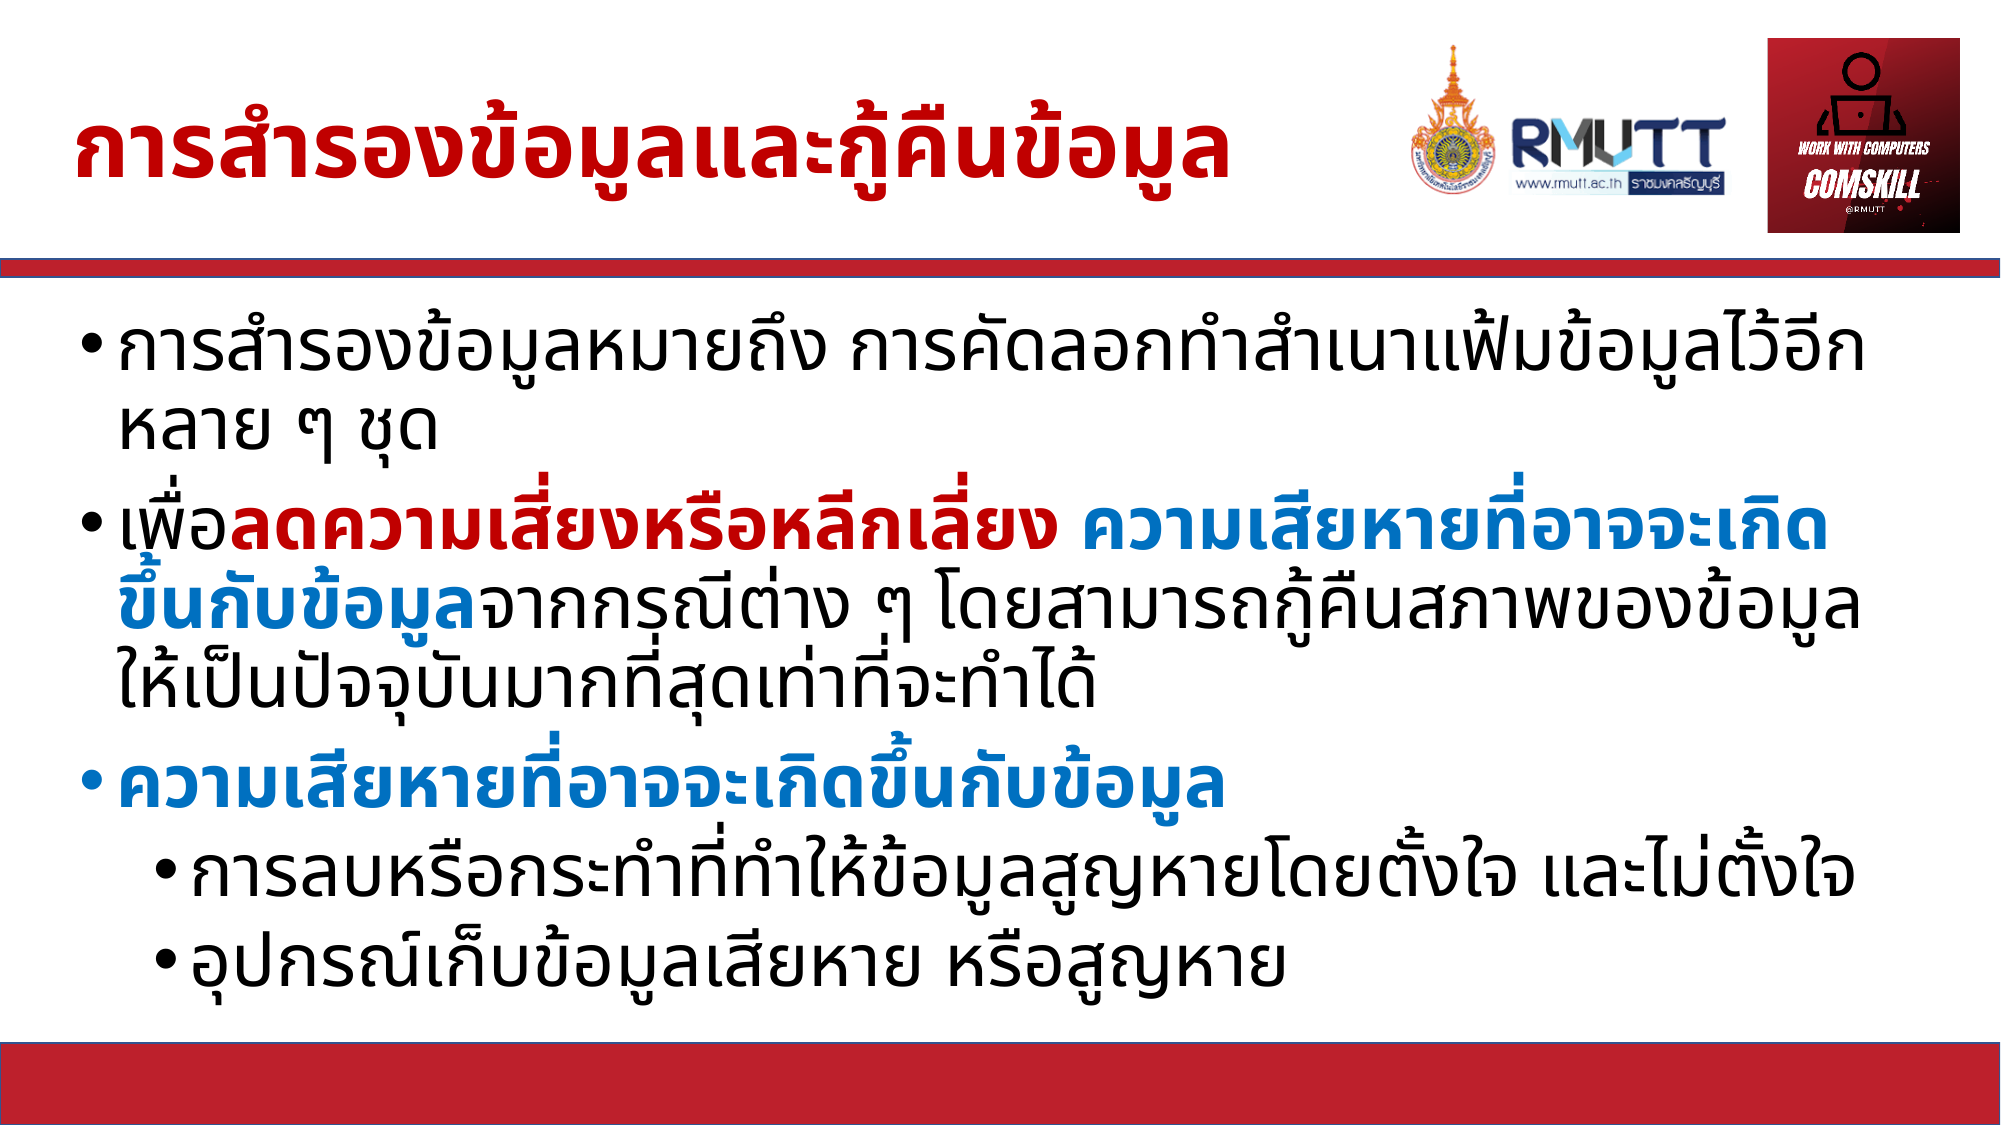

# การสำรองข้อมูลและกู้คืนข้อมูล
การสำรองข้อมูลหมายถึง การคัดลอกทำสำเนาแฟ้มข้อมูลไว้อีกหลาย ๆ ชุด
เพื่อลดความเสี่ยงหรือหลีกเลี่ยง ความเสียหายที่อาจจะเกิดขึ้นกับข้อมูลจากกรณีต่าง ๆ โดยสามารถกู้คืนสภาพของข้อมูลให้เป็นปัจจุบันมากที่สุดเท่าที่จะทำได้
ความเสียหายที่อาจจะเกิดขึ้นกับข้อมูล
การลบหรือกระทำที่ทำให้ข้อมูลสูญหายโดยตั้งใจ และไม่ตั้งใจ
อุปกรณ์เก็บข้อมูลเสียหาย หรือสูญหาย